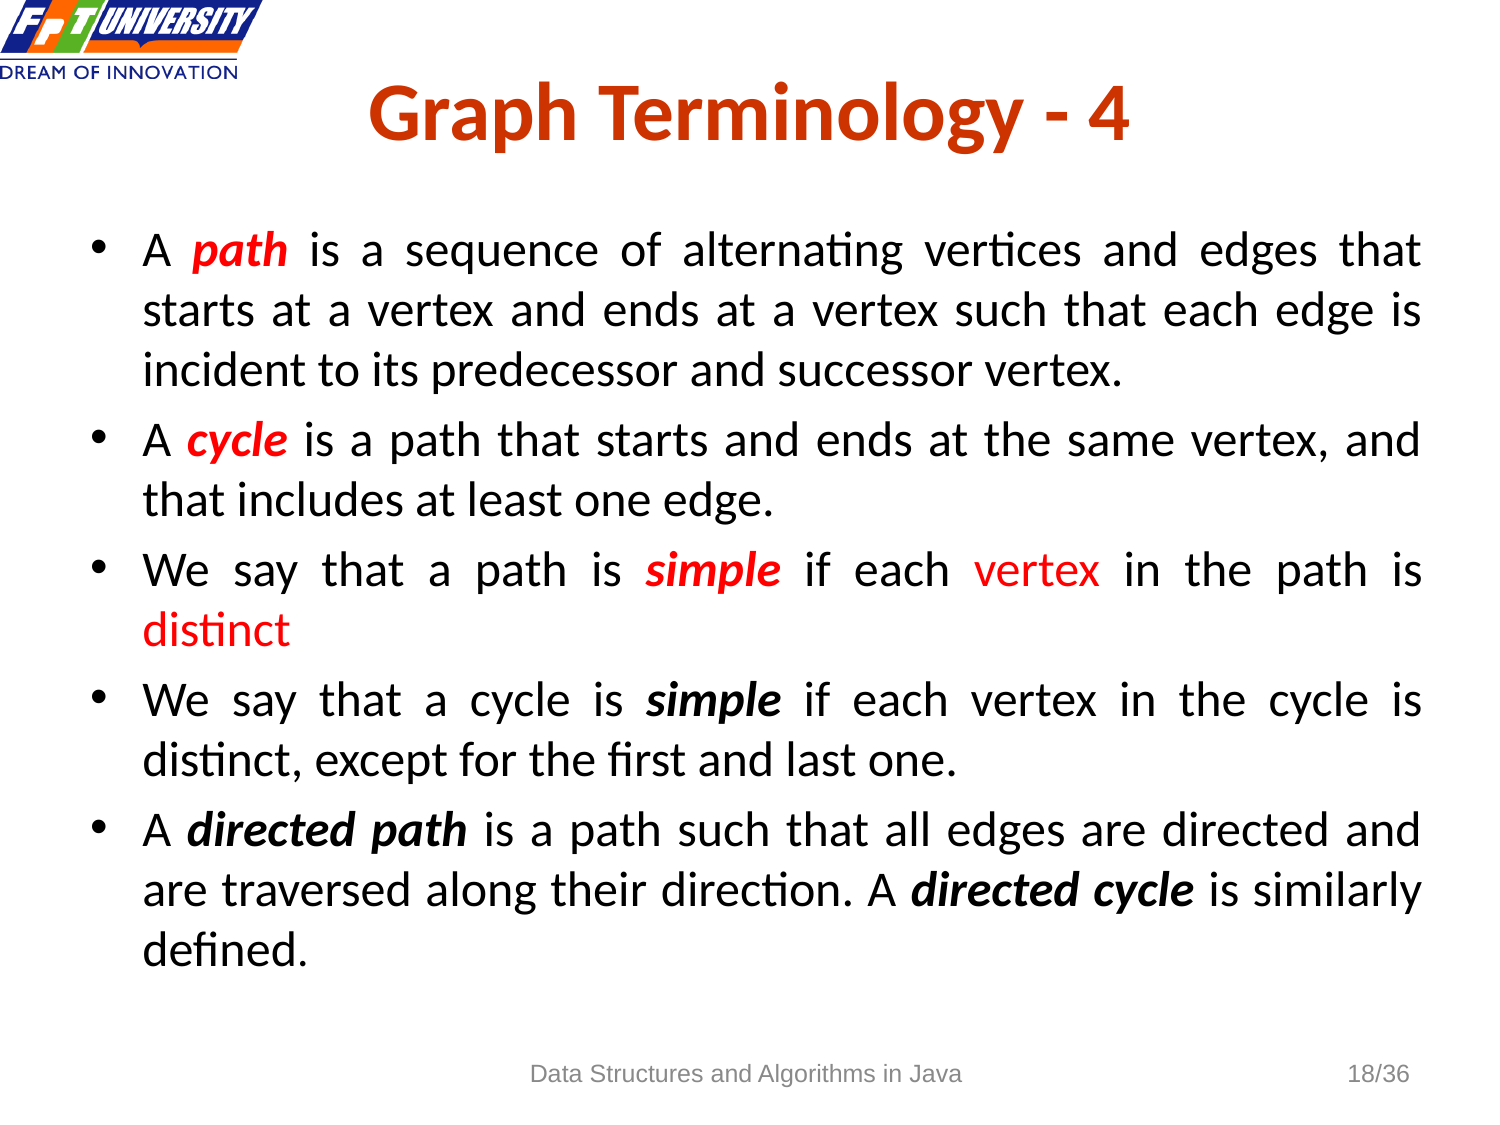

# Graph Terminology - 4
 18
A path is a sequence of alternating vertices and edges that starts at a vertex and ends at a vertex such that each edge is incident to its predecessor and successor vertex.
A cycle is a path that starts and ends at the same vertex, and that includes at least one edge.
We say that a path is simple if each vertex in the path is distinct
We say that a cycle is simple if each vertex in the cycle is distinct, except for the first and last one.
A directed path is a path such that all edges are directed and are traversed along their direction. A directed cycle is similarly defined.
Data Structures and Algorithms in Java
18/36